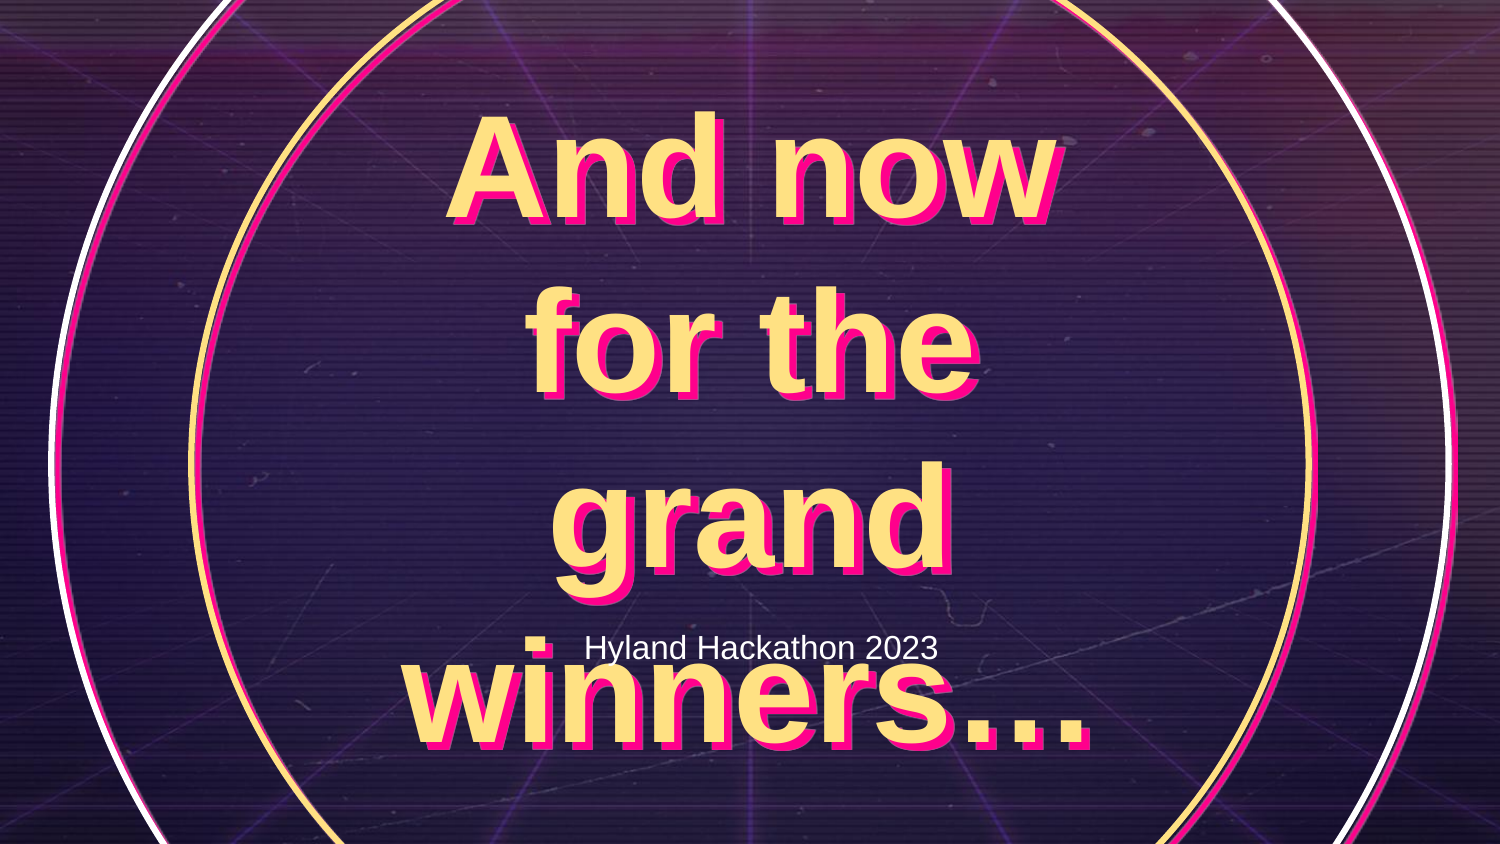

# And now for the grand winners…
Hyland Hackathon 2023